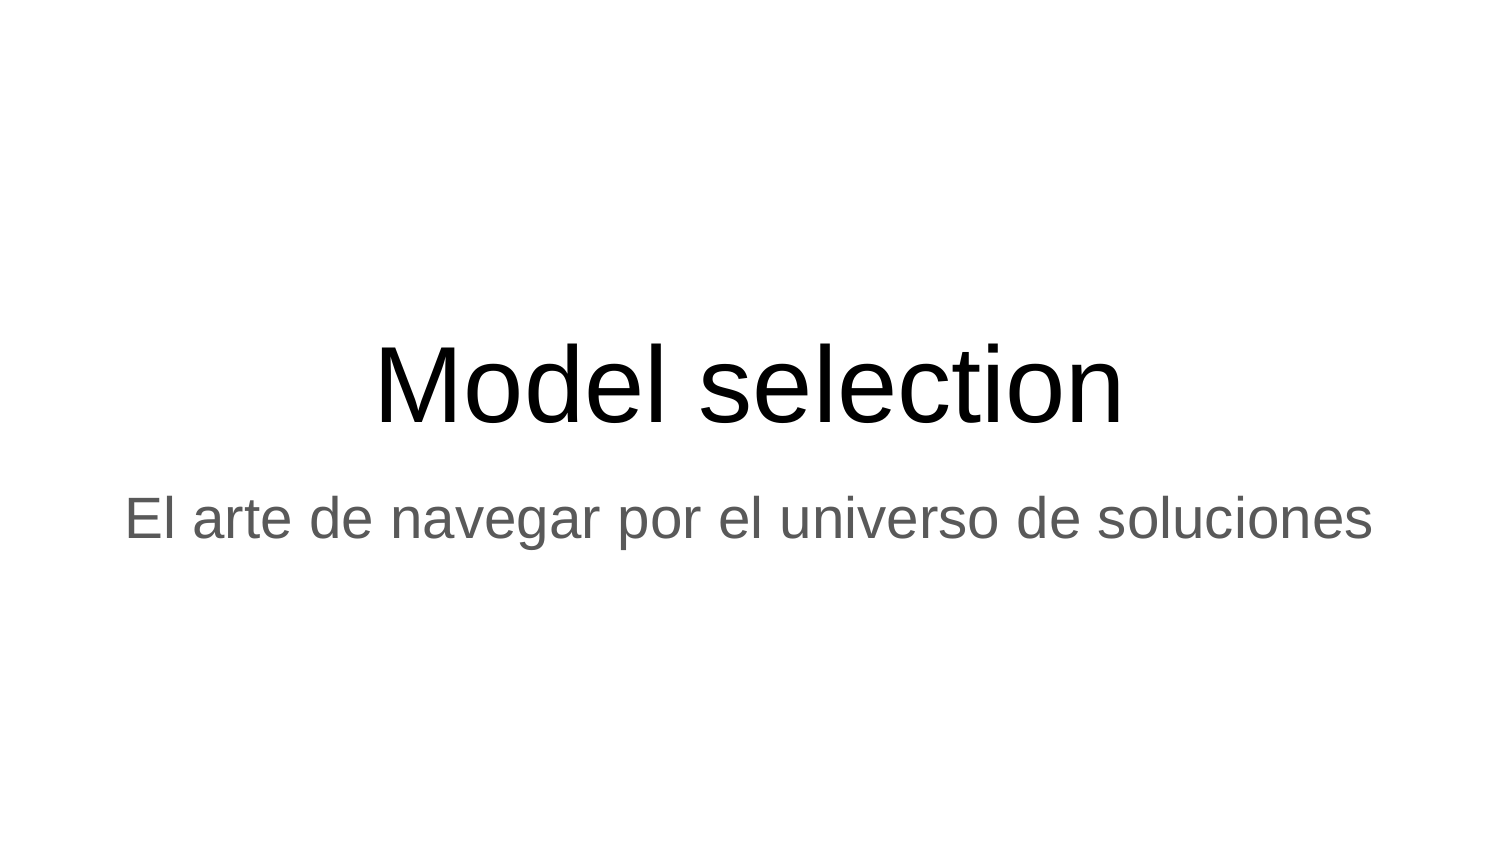

# Model selection
El arte de navegar por el universo de soluciones